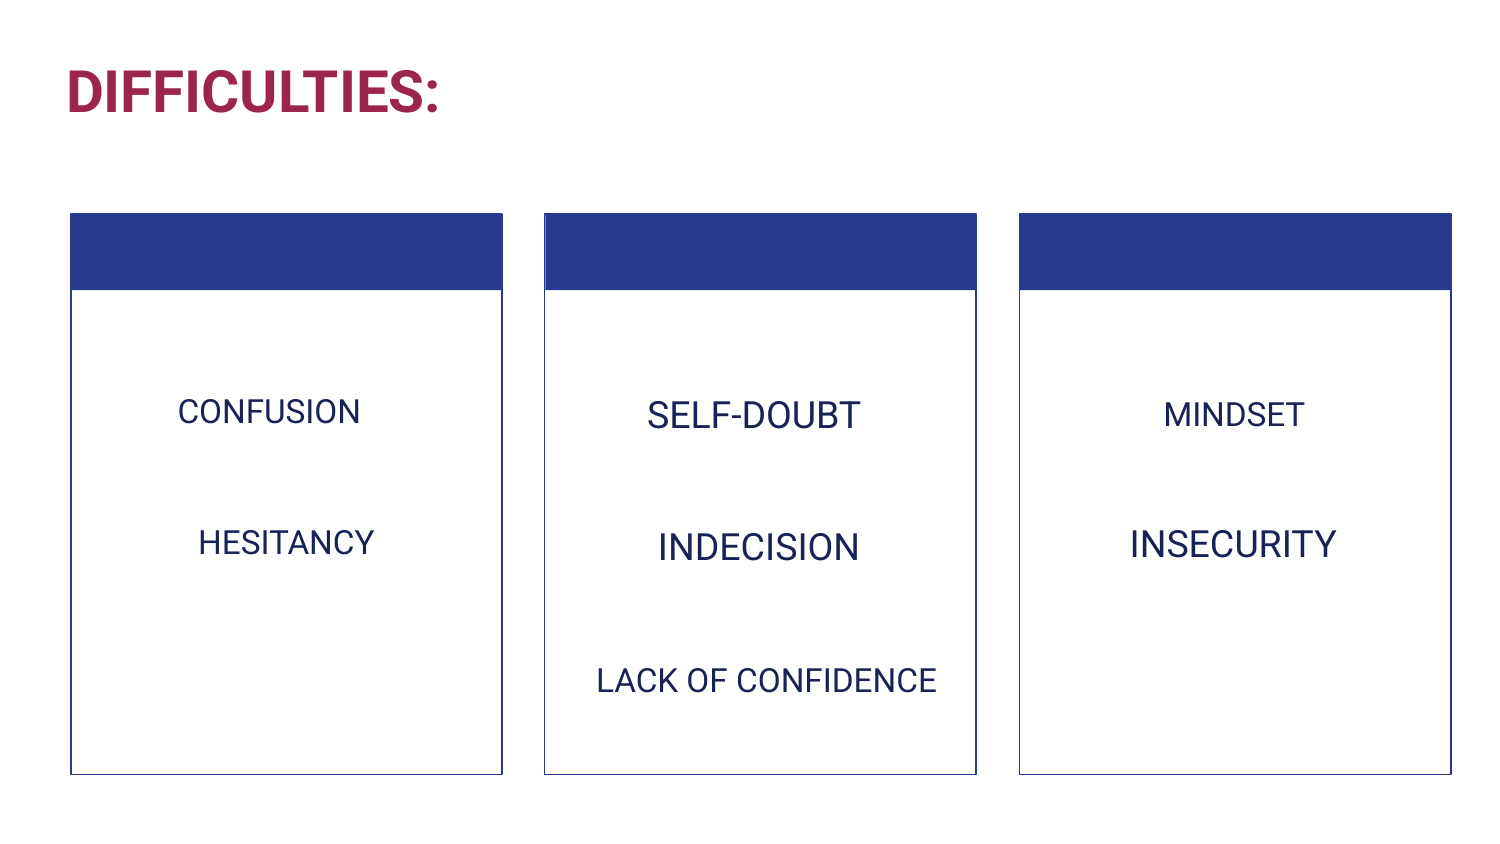

# DIFFICULTIES:

SELF-DOUBT
MINDSET
CONFUSION
INSECURITY
HESITANCY
INDECISION
LACK OF CONFIDENCE